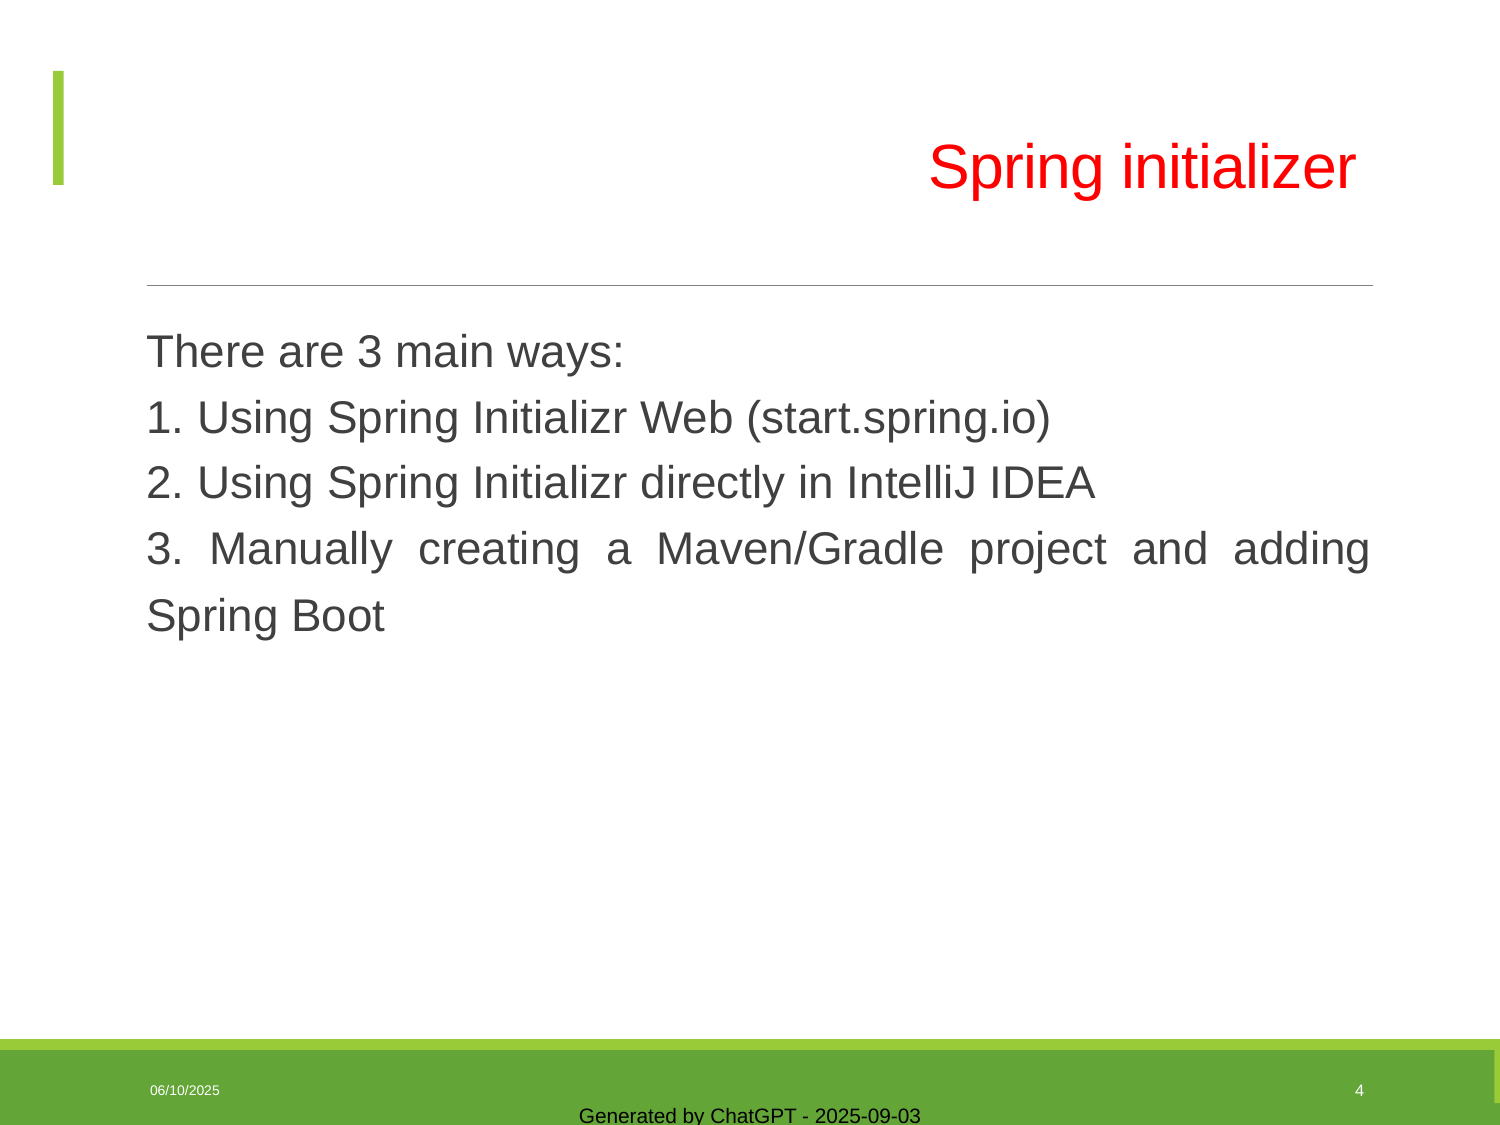

# Spring initializer
There are 3 main ways:
1. Using Spring Initializr Web (start.spring.io)
2. Using Spring Initializr directly in IntelliJ IDEA
3. Manually creating a Maven/Gradle project and adding Spring Boot

Generated by ChatGPT - 2025-09-03
06/10/2025
4